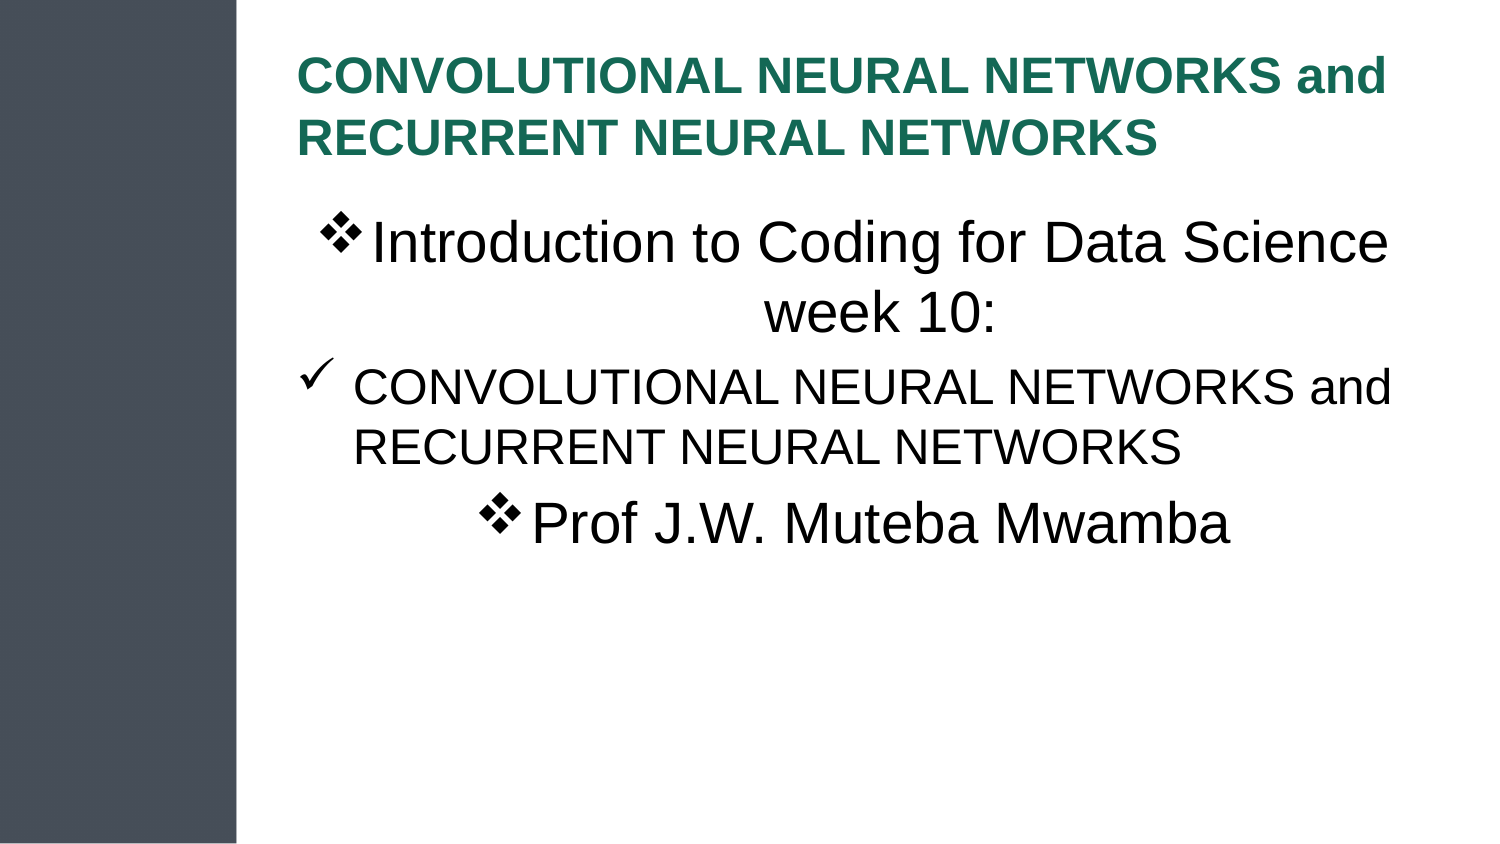

# CONVOLUTIONAL NEURAL NETWORKS and RECURRENT NEURAL NETWORKS
Introduction to Coding for Data Science week 10:
CONVOLUTIONAL NEURAL NETWORKS and RECURRENT NEURAL NETWORKS
Prof J.W. Muteba Mwamba